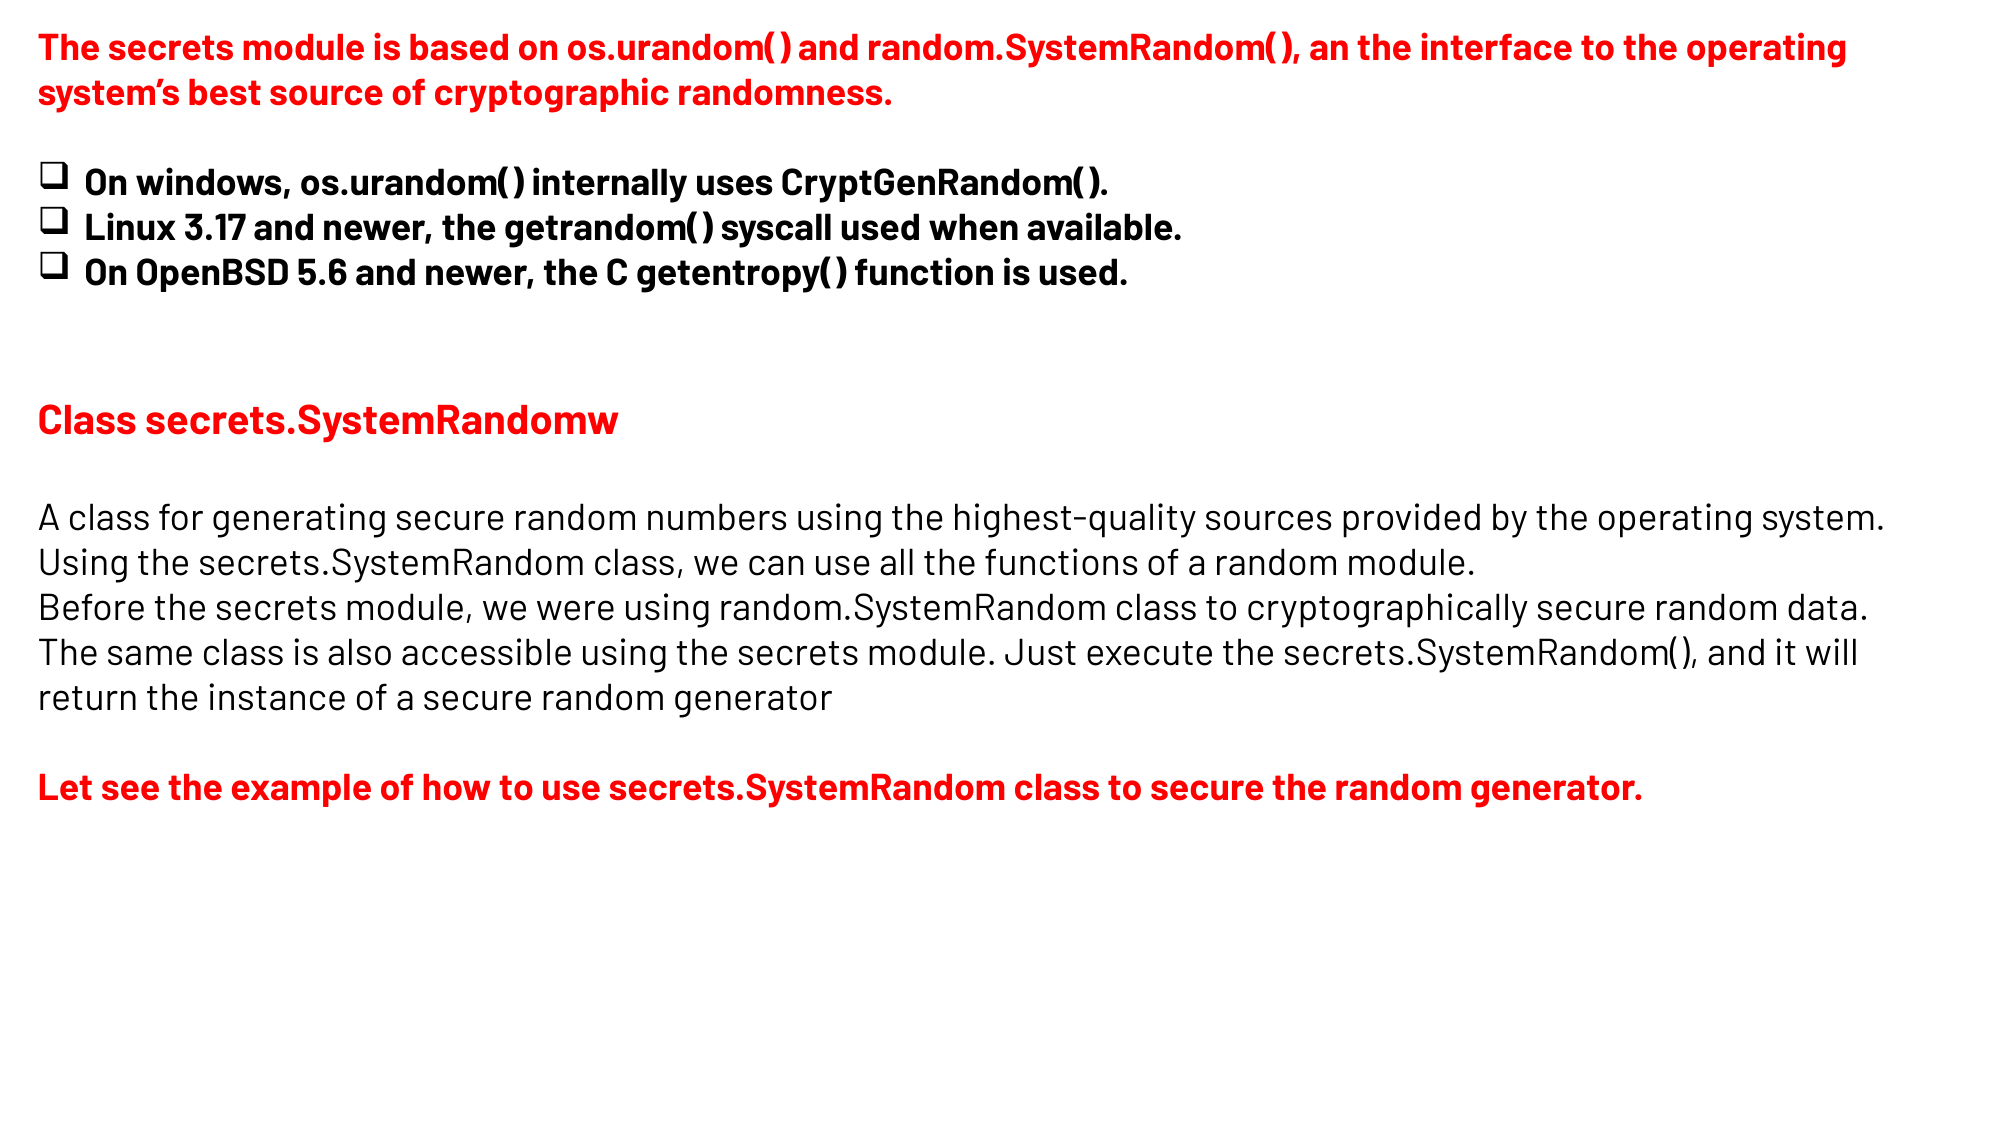

The secrets module is based on os.urandom() and random.SystemRandom(), an the interface to the operating system’s best source of cryptographic randomness.

On windows, os.urandom() internally uses CryptGenRandom().
Linux 3.17 and newer, the getrandom() syscall used when available.
On OpenBSD 5.6 and newer, the C getentropy() function is used.
Class secrets.SystemRandomw

A class for generating secure random numbers using the highest-quality sources provided by the operating system.
Using the secrets.SystemRandom class, we can use all the functions of a random module.
Before the secrets module, we were using random.SystemRandom class to cryptographically secure random data. The same class is also accessible using the secrets module. Just execute the secrets.SystemRandom(), and it will return the instance of a secure random generator

Let see the example of how to use secrets.SystemRandom class to secure the random generator.